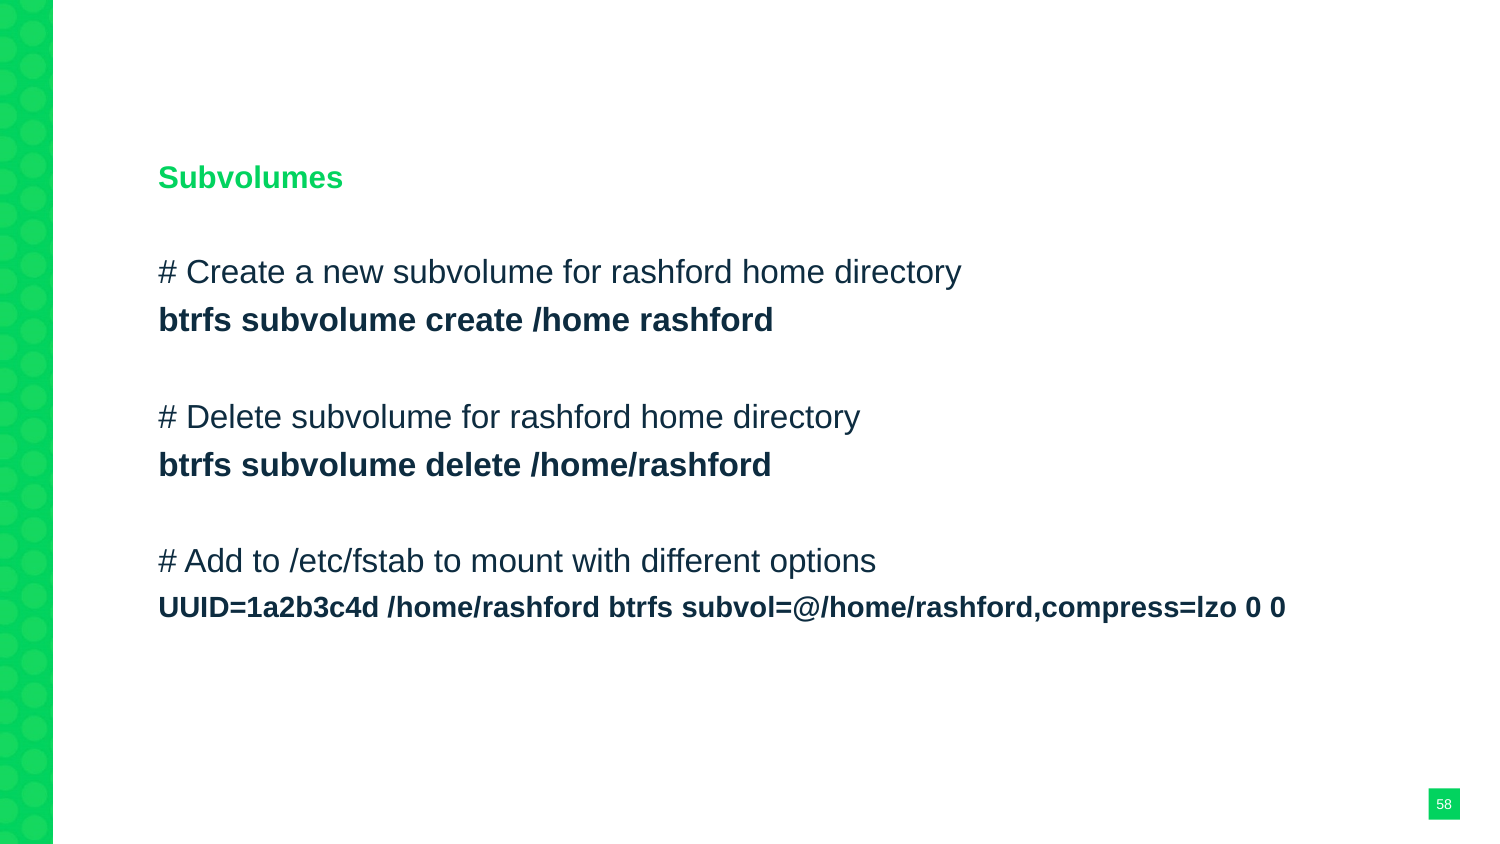

Advanced Features
Subvolumes
# Create a new subvolume for rashford home directory
btrfs subvolume create /home rashford

# Delete subvolume for rashford home directory
btrfs subvolume delete /home/rashford

# Add to /etc/fstab to mount with different options
UUID=1a2b3c4d /home/rashford btrfs subvol=@/home/rashford,compress=lzo 0 0

58